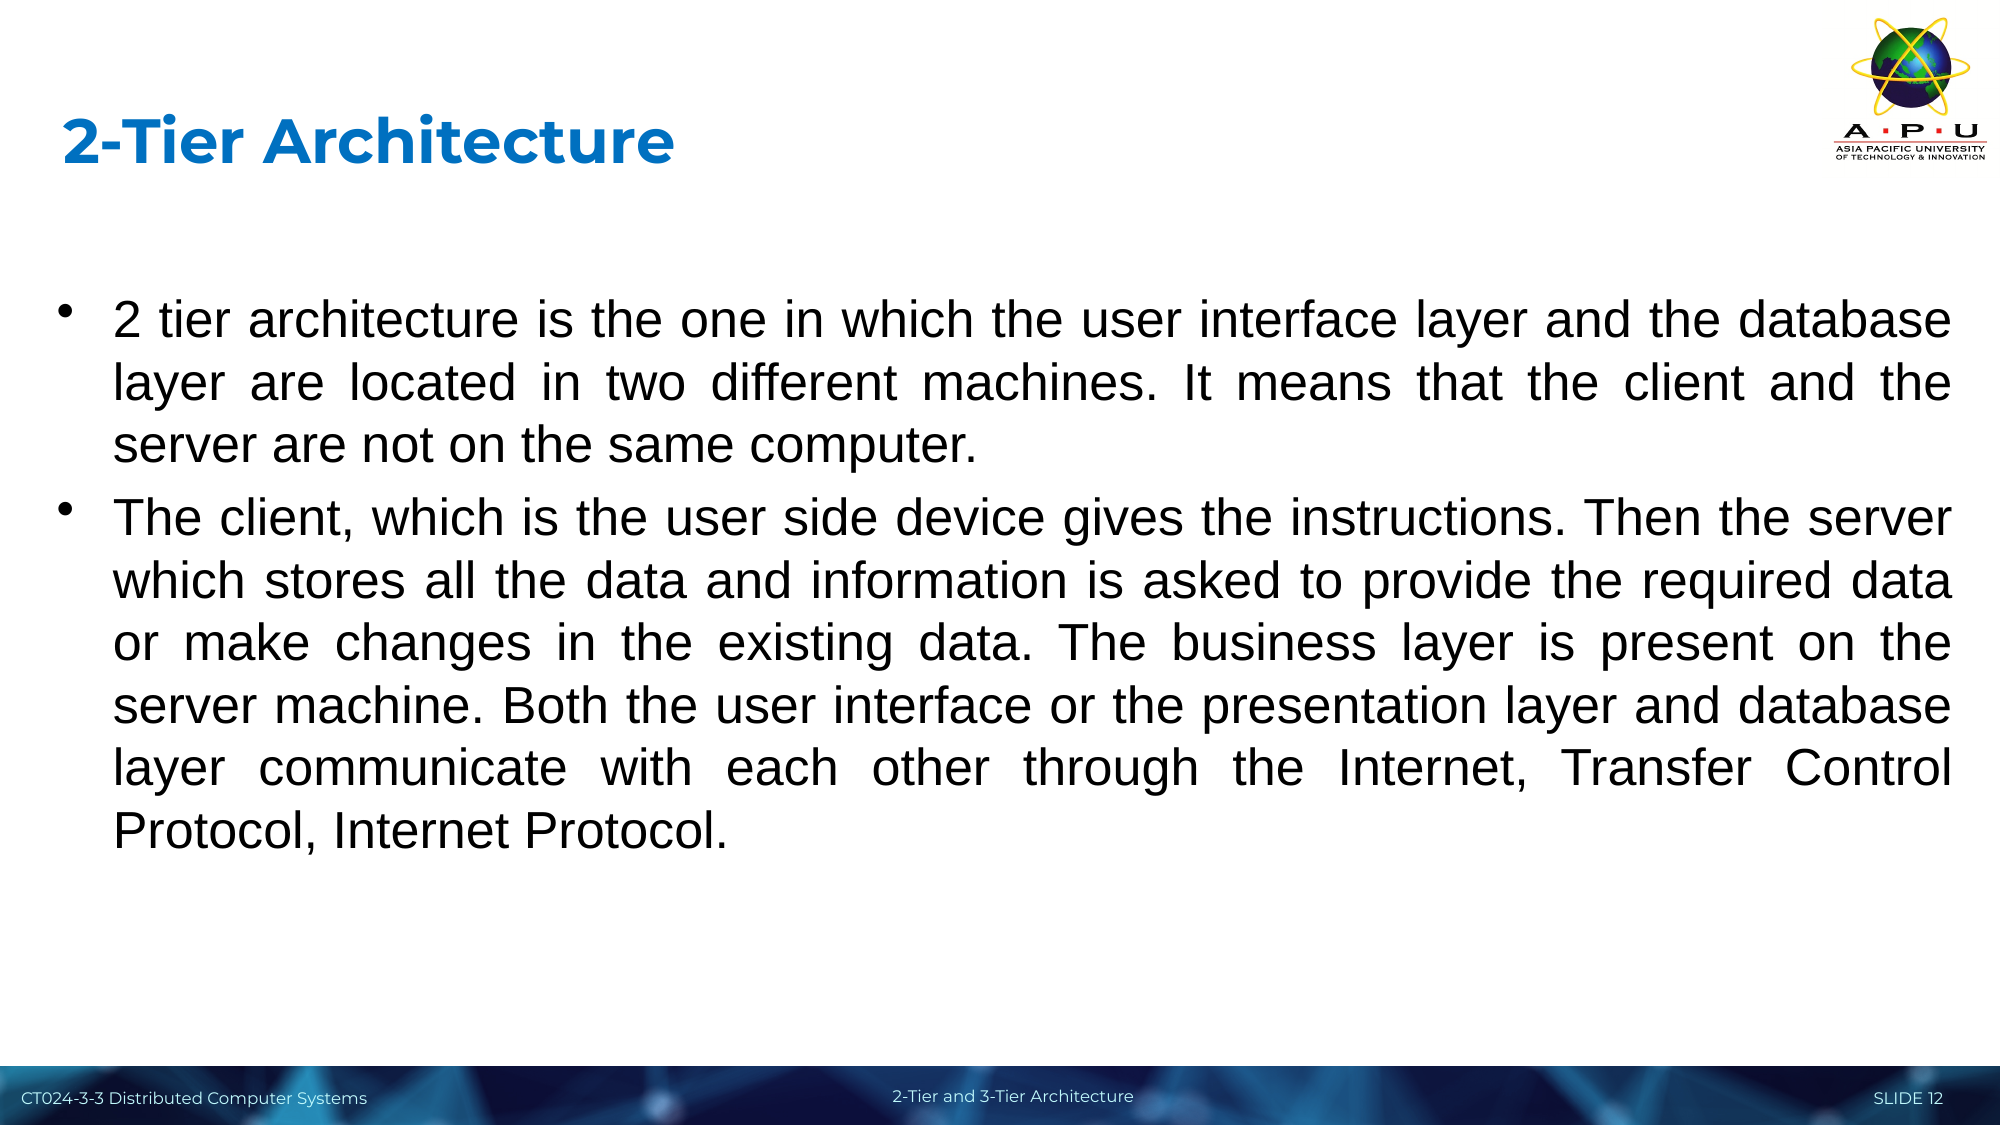

# 2-Tier Architecture
2 tier architecture is the one in which the user interface layer and the database layer are located in two different machines. It means that the client and the server are not on the same computer.
The client, which is the user side device gives the instructions. Then the server which stores all the data and information is asked to provide the required data or make changes in the existing data. The business layer is present on the server machine. Both the user interface or the presentation layer and database layer communicate with each other through the Internet, Transfer Control Protocol, Internet Protocol.